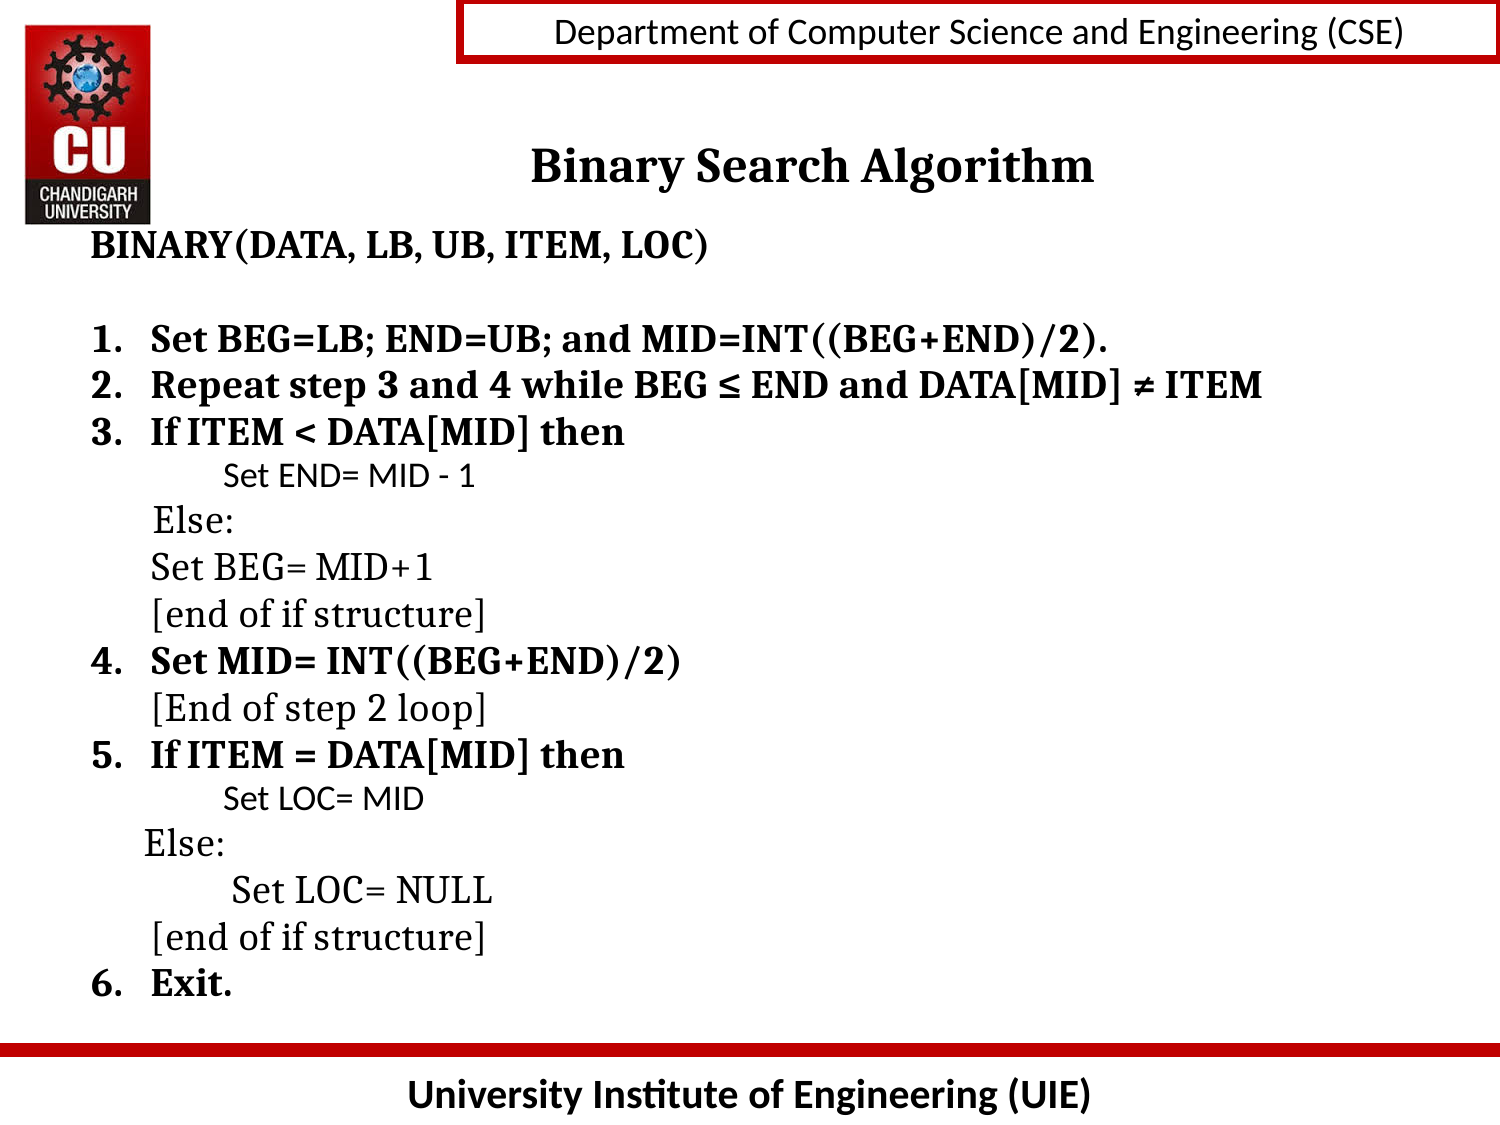

# Binary Search Algorithm
BINARY(DATA, LB, UB, ITEM, LOC)

Set BEG=LB; END=UB; and MID=INT((BEG+END)/2).
Repeat step 3 and 4 while BEG ≤ END and DATA[MID] ≠ ITEM
If ITEM < DATA[MID] then
	Set END= MID - 1
       Else:
      	Set BEG= MID+1
	[end of if structure]
Set MID= INT((BEG+END)/2)
	[End of step 2 loop]
If ITEM = DATA[MID] then
	Set LOC= MID
      Else:
      	         Set LOC= NULL
	[end of if structure]
Exit.